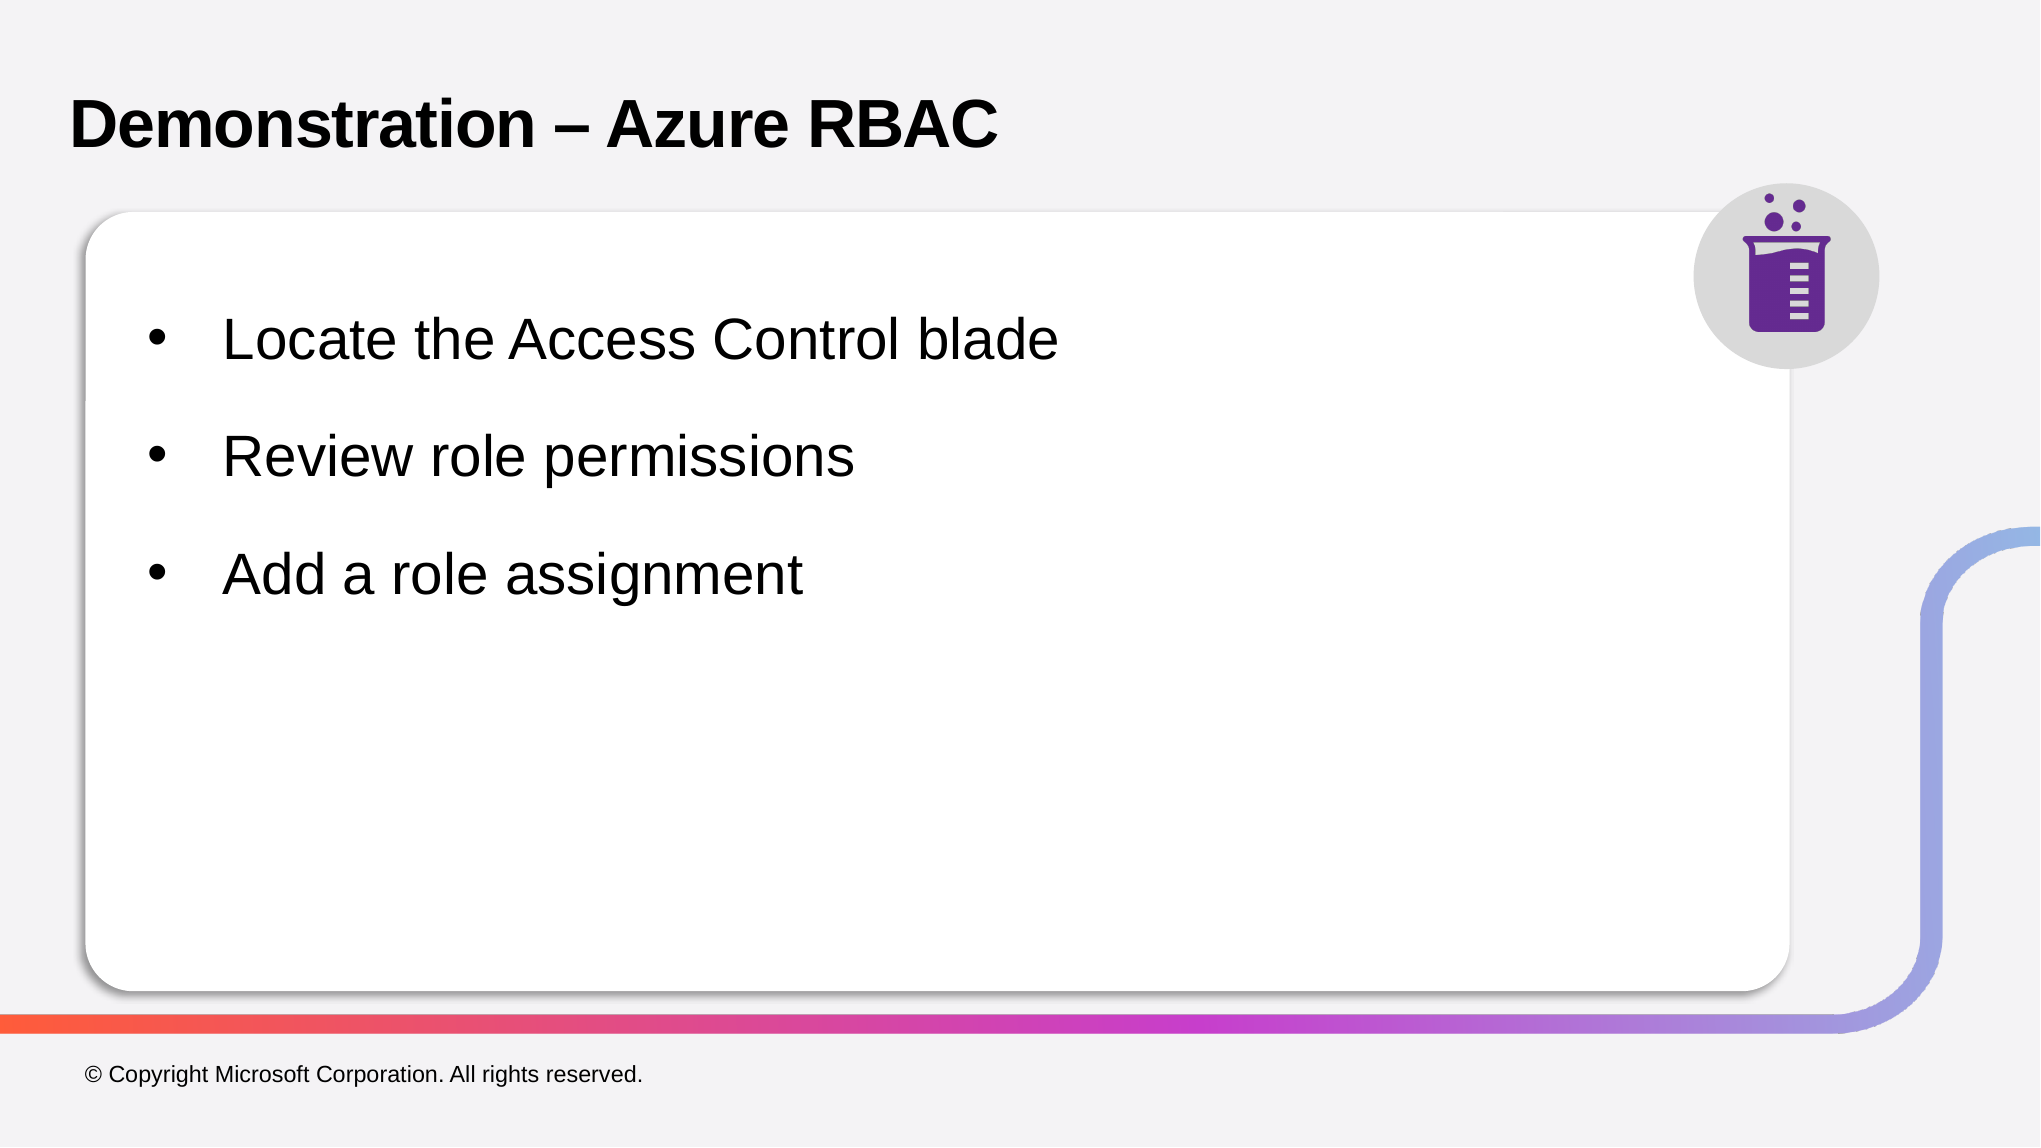

# Demonstration – Azure RBAC
Locate the Access Control blade
Review role permissions
Add a role assignment